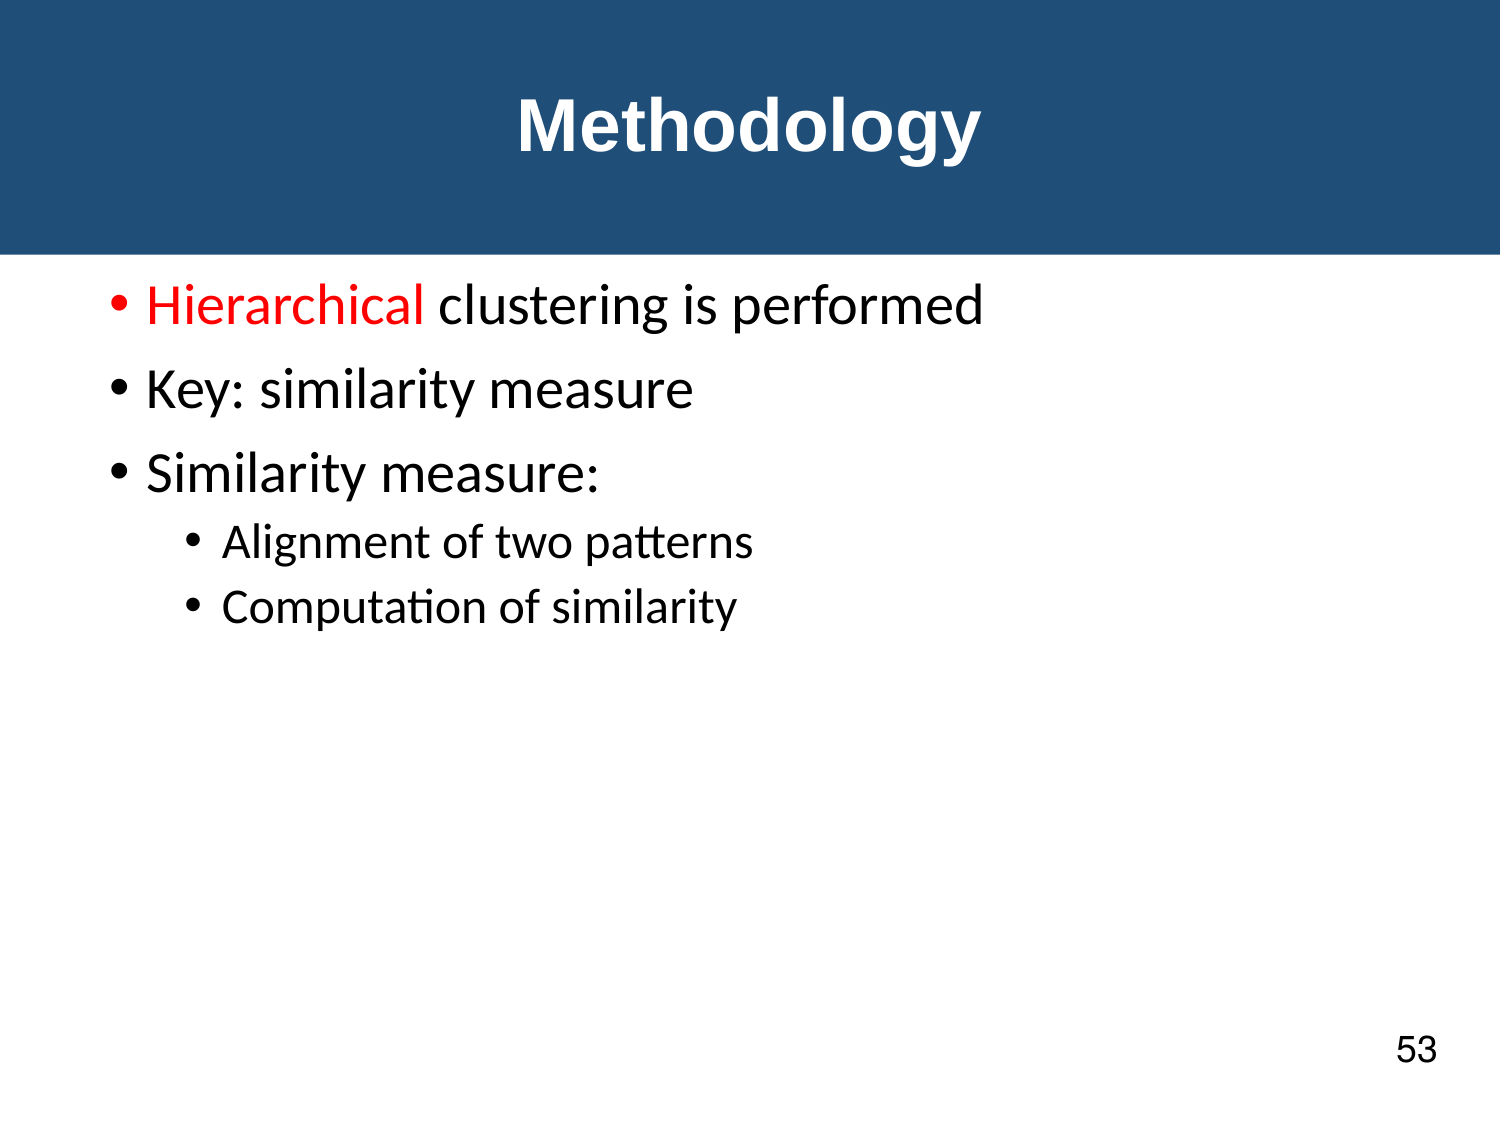

# Methodology
Hierarchical clustering is performed
Key: similarity measure
Similarity measure:
Alignment of two patterns
Computation of similarity
53